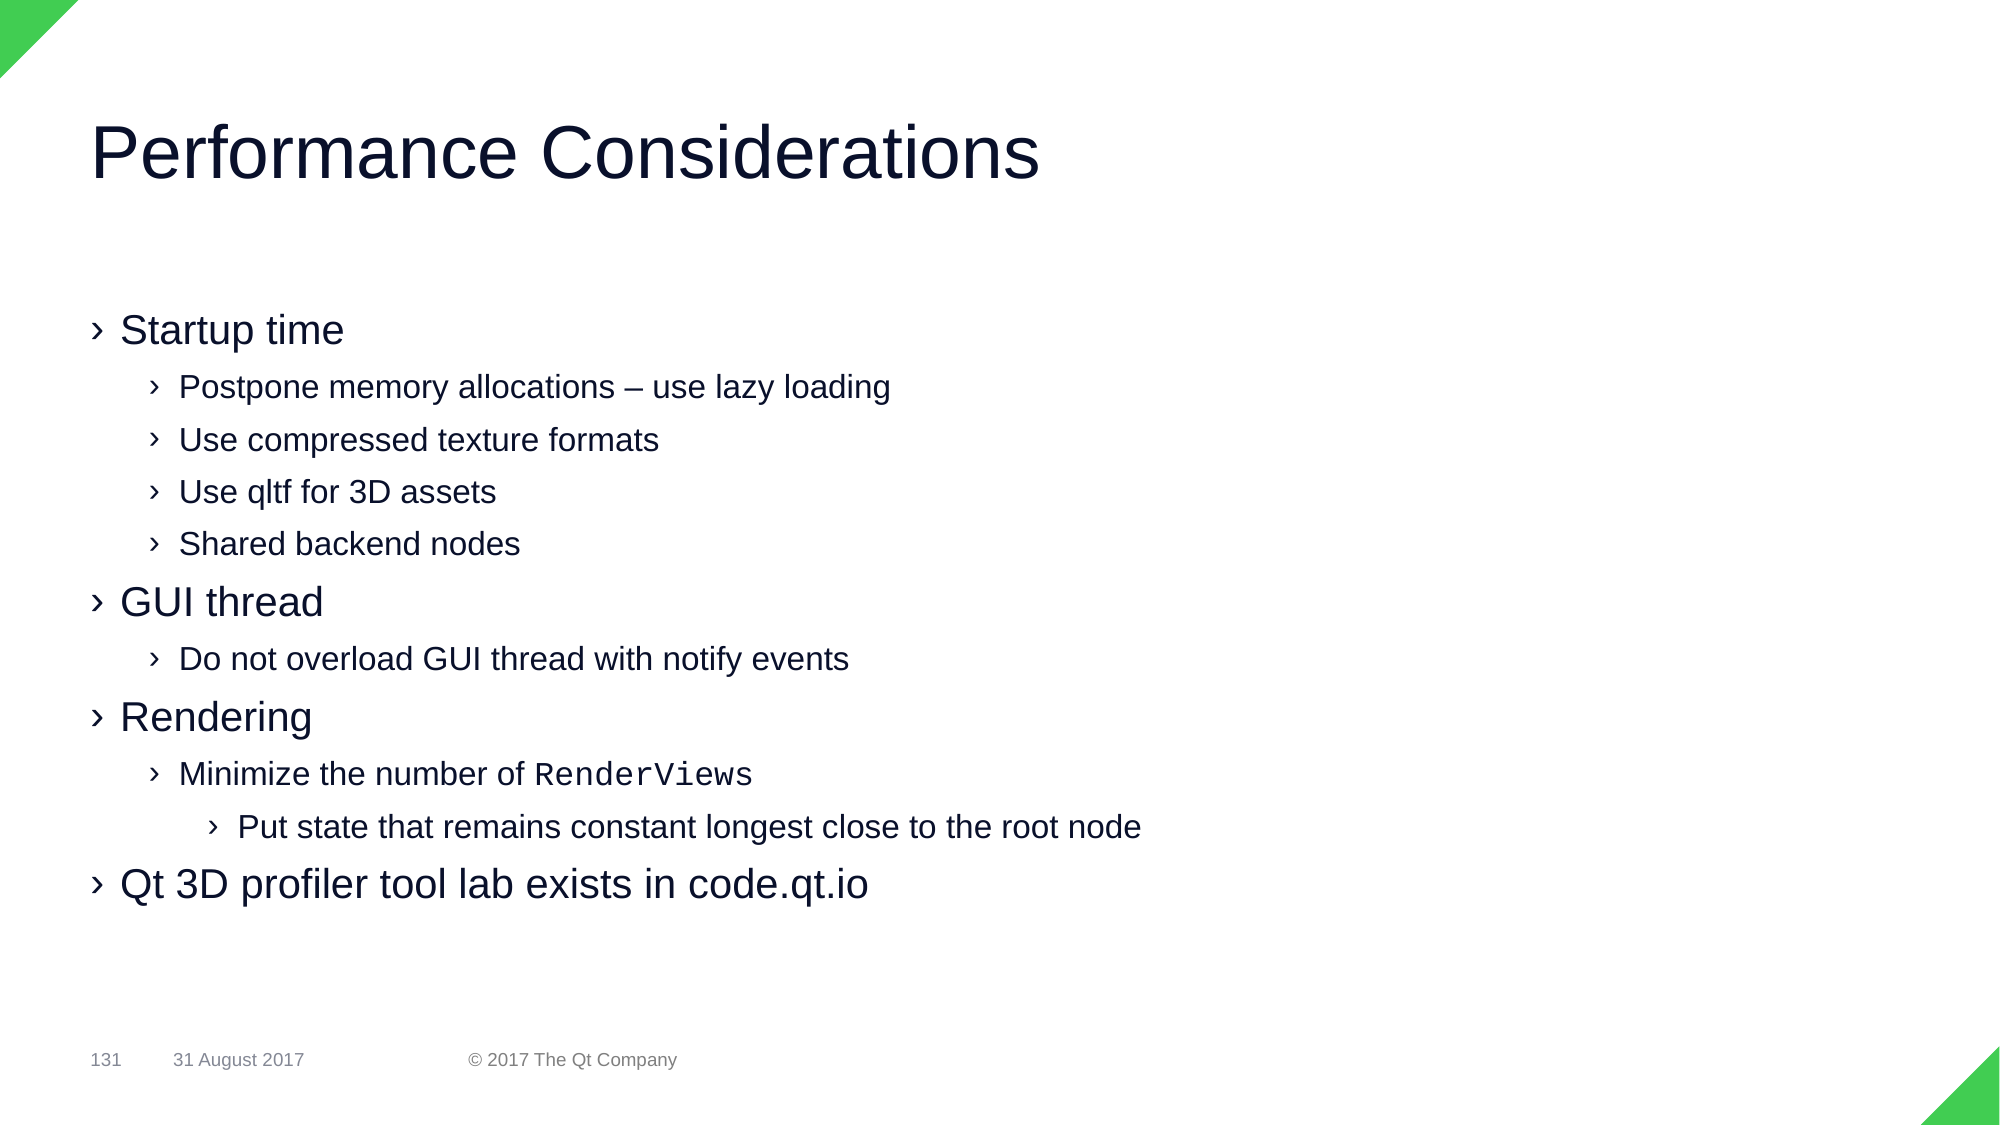

# Performance Considerations
Startup time
Postpone memory allocations – use lazy loading
Use compressed texture formats
Use qltf for 3D assets
Shared backend nodes
GUI thread
Do not overload GUI thread with notify events
Rendering
Minimize the number of RenderViews
Put state that remains constant longest close to the root node
Qt 3D profiler tool lab exists in code.qt.io

131
31 August 2017
© 2017 The Qt Company